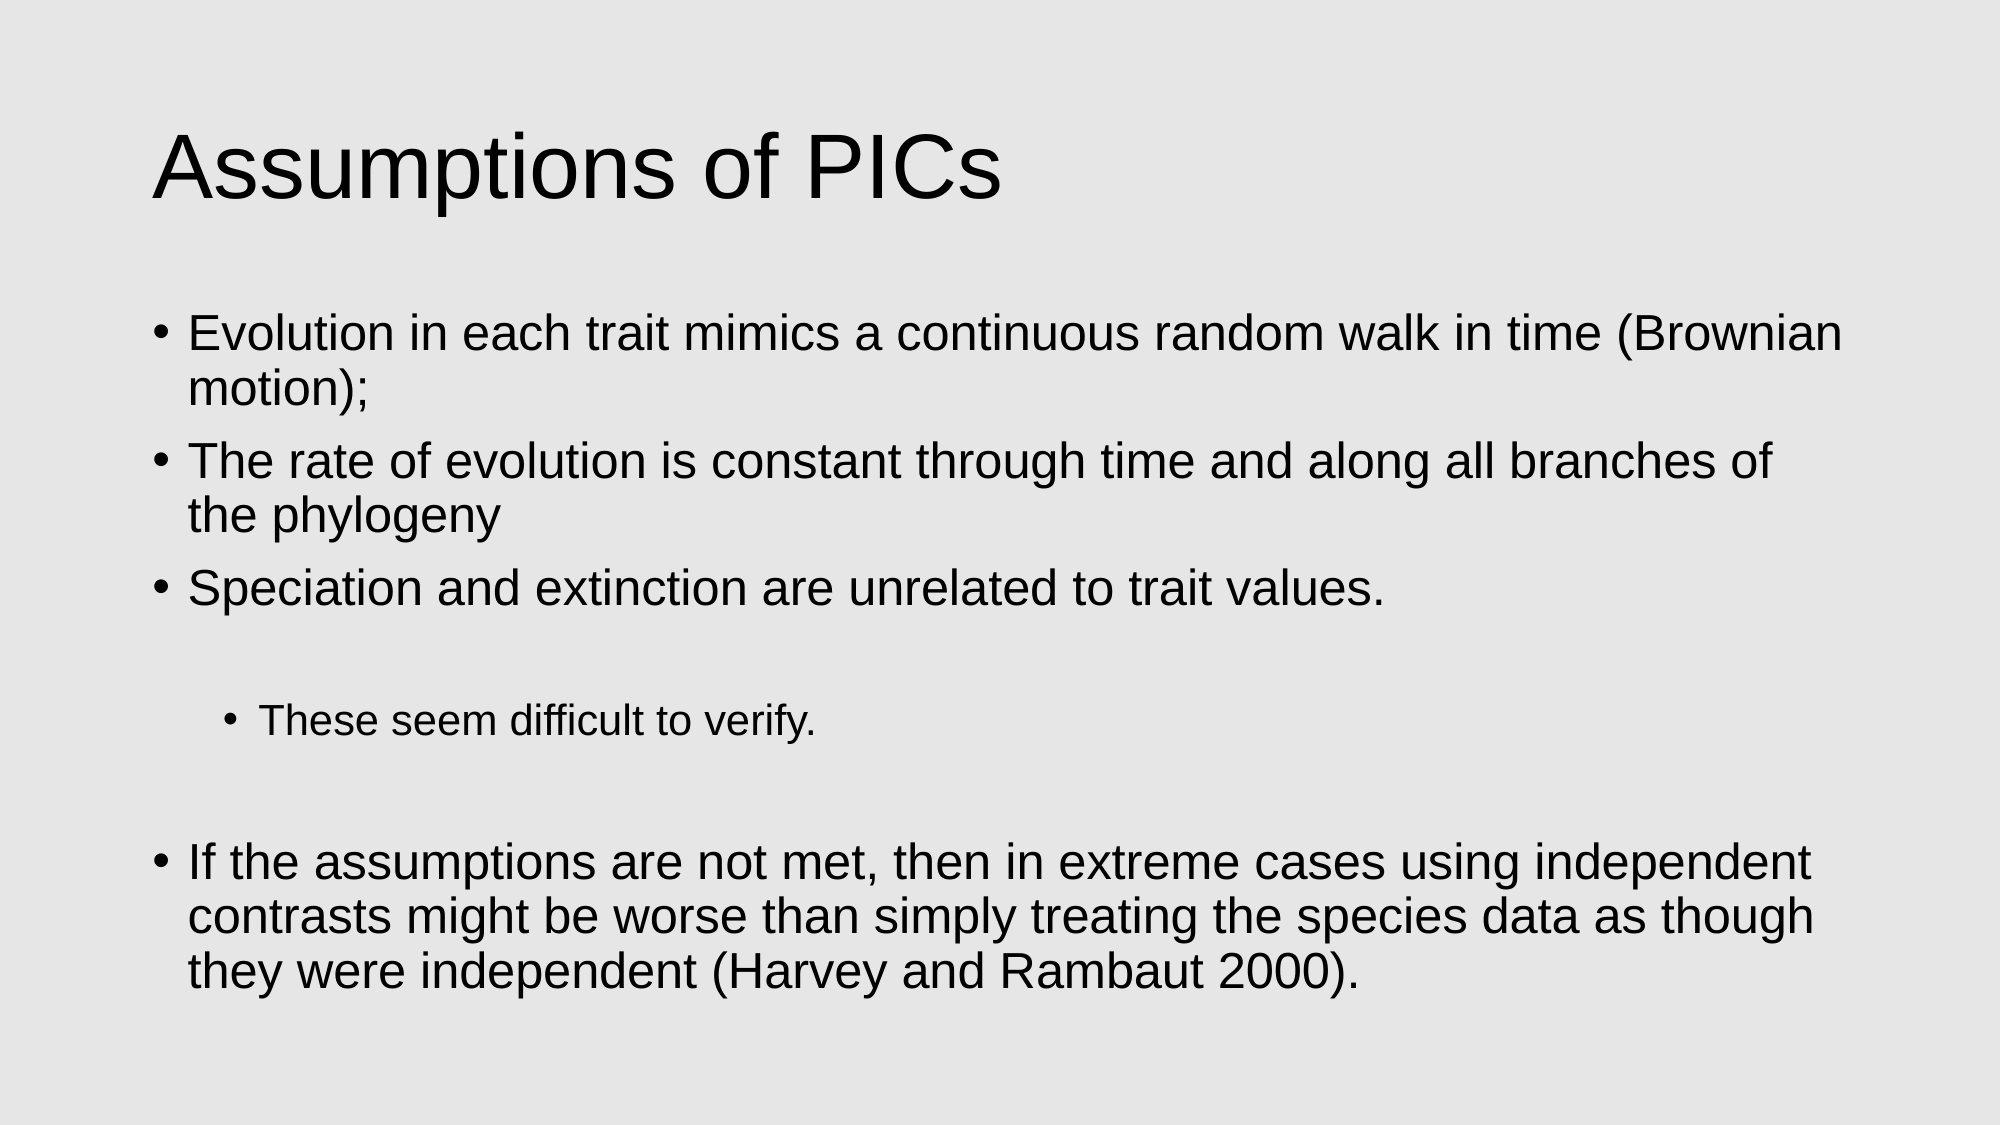

# Assumptions of PICs
Evolution in each trait mimics a continuous random walk in time (Brownian motion);
The rate of evolution is constant through time and along all branches of the phylogeny
Speciation and extinction are unrelated to trait values.

These seem difficult to verify.

If the assumptions are not met, then in extreme cases using independent contrasts might be worse than simply treating the species data as though they were independent (Harvey and Rambaut 2000).